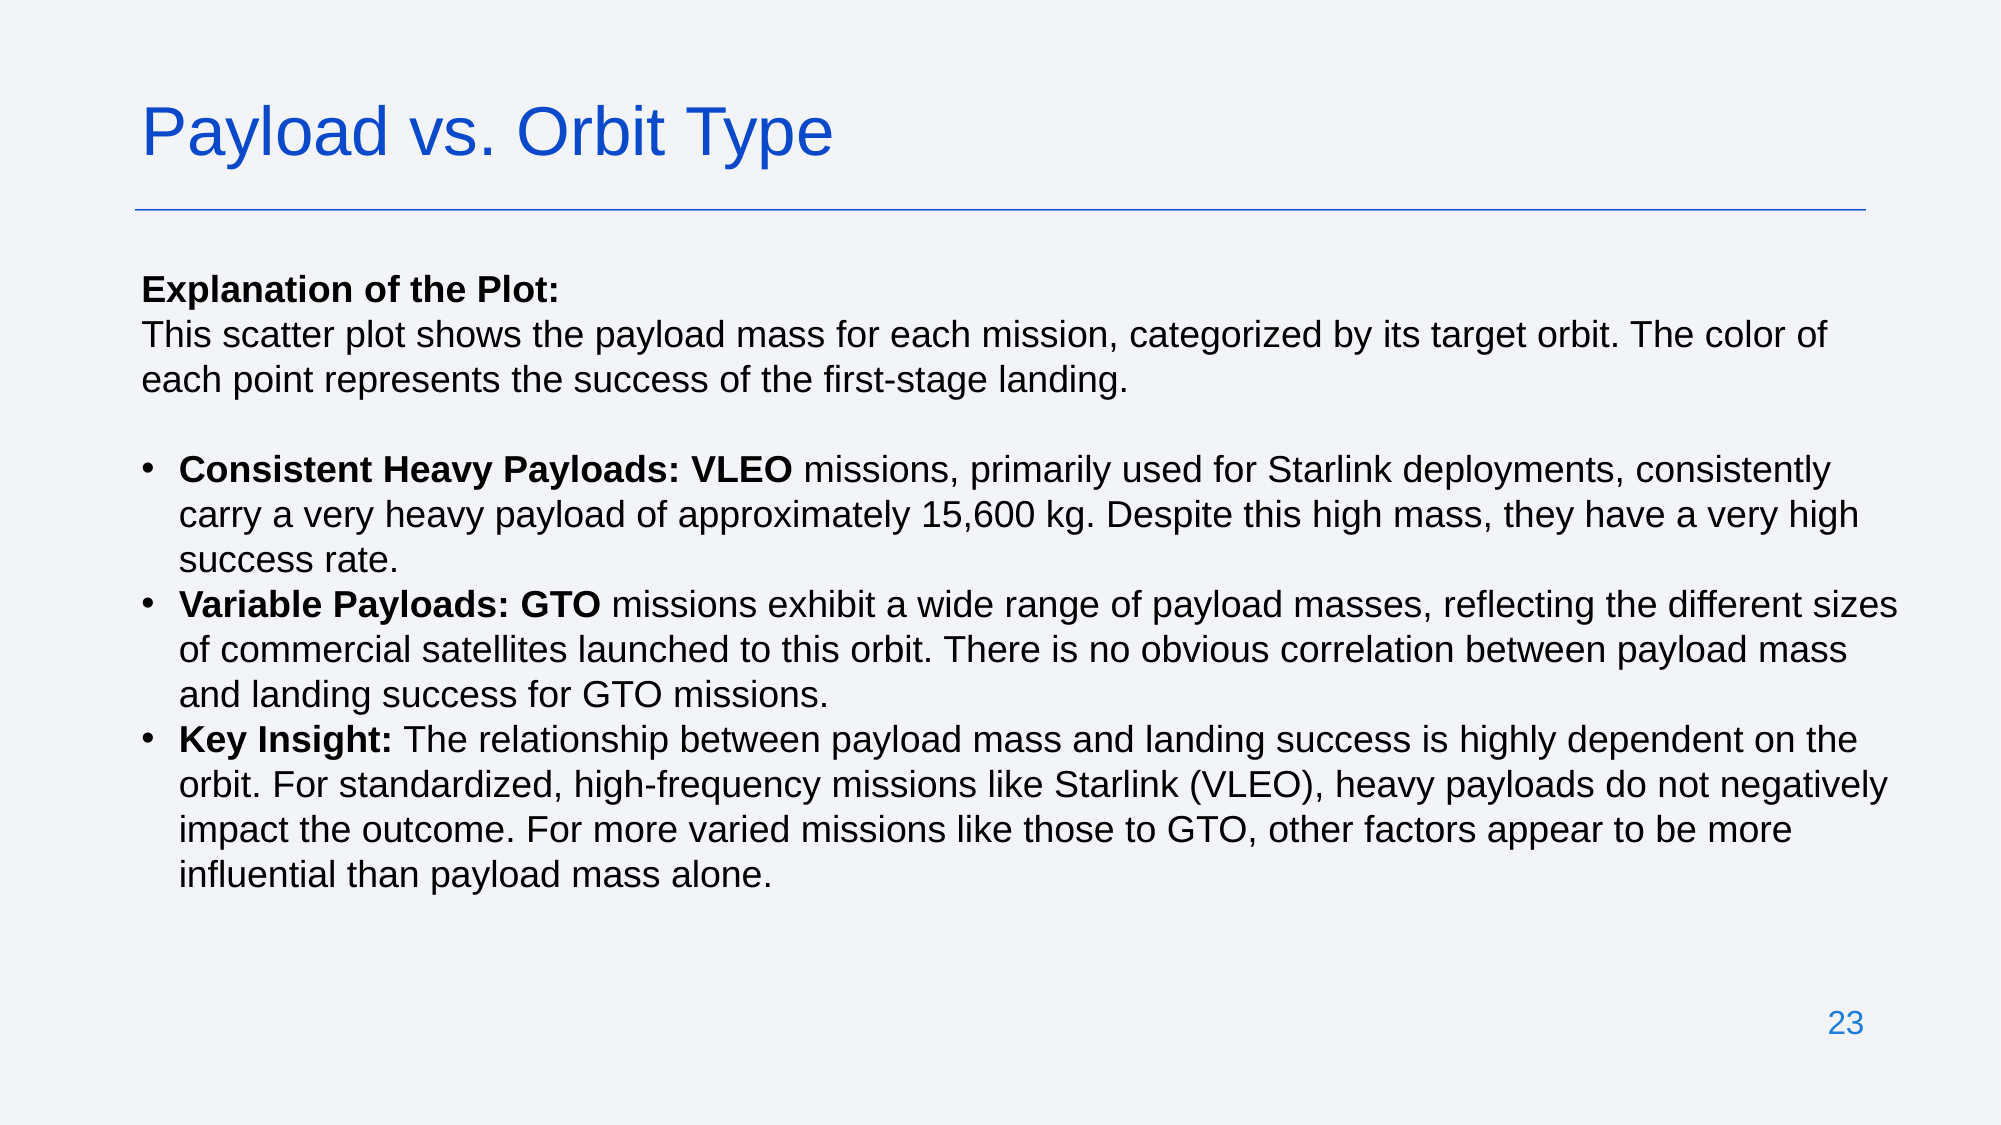

Payload vs. Orbit Type
Explanation of the Plot:
This scatter plot shows the payload mass for each mission, categorized by its target orbit. The color of each point represents the success of the first-stage landing.

Consistent Heavy Payloads: VLEO missions, primarily used for Starlink deployments, consistently carry a very heavy payload of approximately 15,600 kg. Despite this high mass, they have a very high success rate.
Variable Payloads: GTO missions exhibit a wide range of payload masses, reflecting the different sizes of commercial satellites launched to this orbit. There is no obvious correlation between payload mass and landing success for GTO missions.
Key Insight: The relationship between payload mass and landing success is highly dependent on the orbit. For standardized, high-frequency missions like Starlink (VLEO), heavy payloads do not negatively impact the outcome. For more varied missions like those to GTO, other factors appear to be more influential than payload mass alone.

23